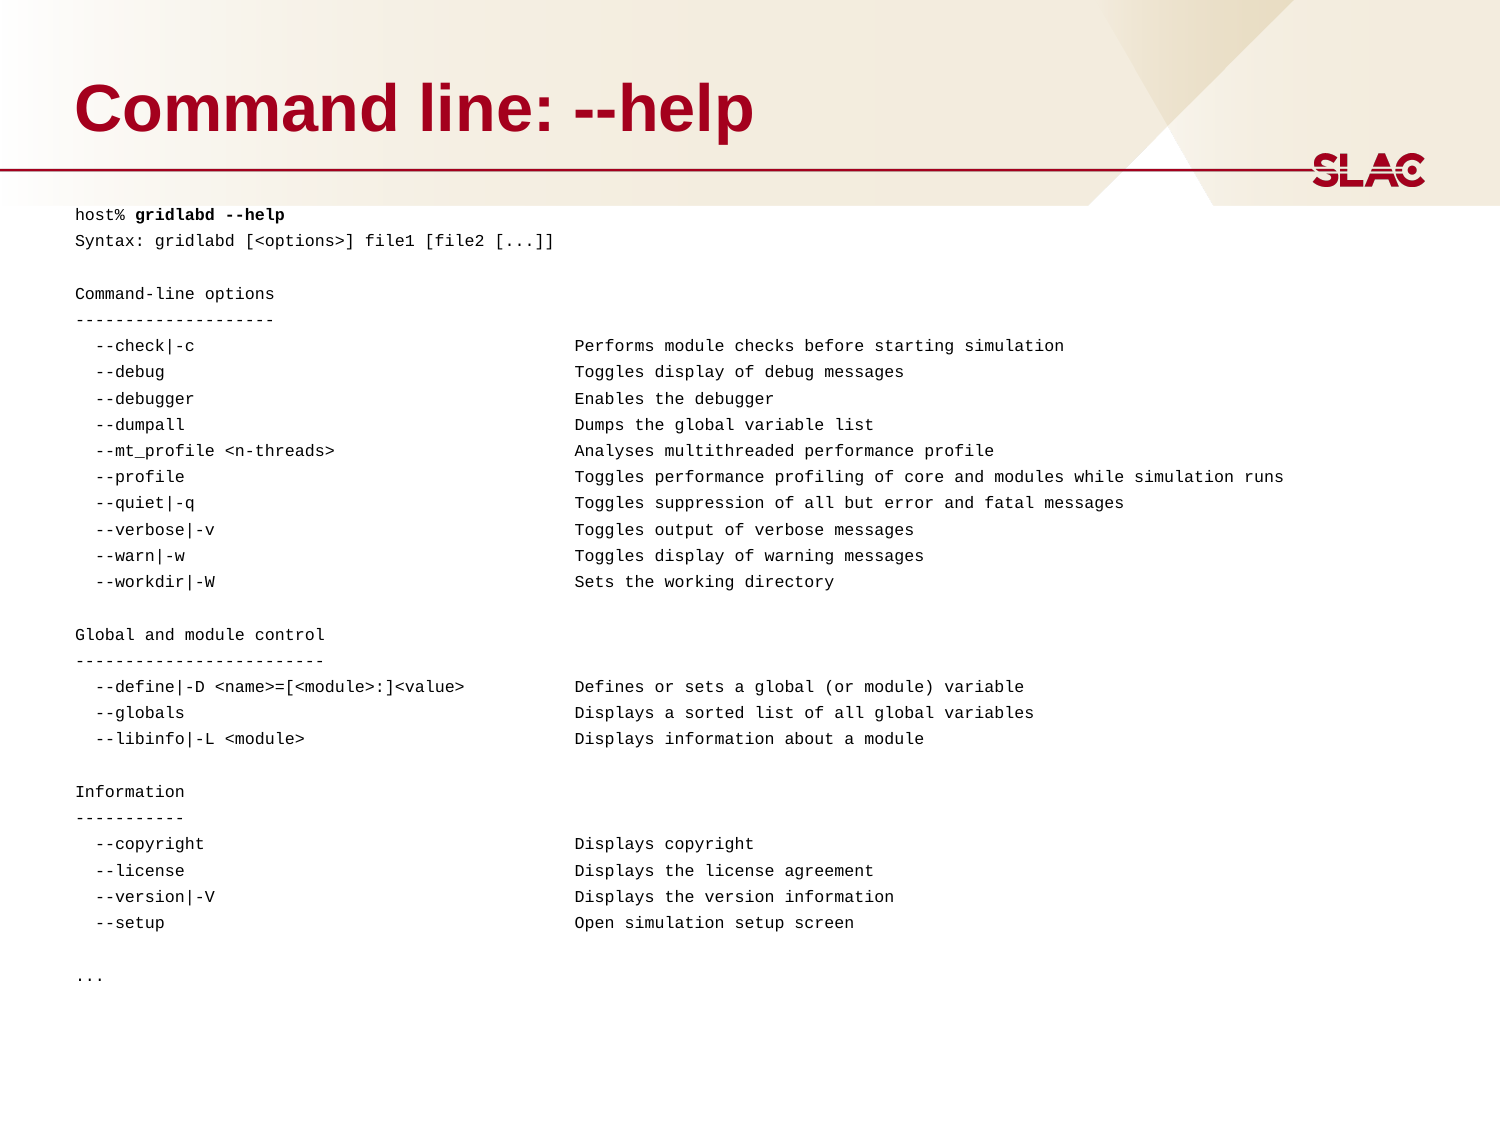

# Command line: --help
host% gridlabd --help
Syntax: gridlabd [<options>] file1 [file2 [...]]

Command-line options
--------------------
  --check|-c                                      Performs module checks before starting simulation
  --debug                                         Toggles display of debug messages
  --debugger                                      Enables the debugger
  --dumpall                                       Dumps the global variable list
  --mt_profile <n-threads>                        Analyses multithreaded performance profile
  --profile                                       Toggles performance profiling of core and modules while simulation runs
  --quiet|-q                                      Toggles suppression of all but error and fatal messages
  --verbose|-v                                    Toggles output of verbose messages
  --warn|-w                                       Toggles display of warning messages
  --workdir|-W                                    Sets the working directory

Global and module control
-------------------------
  --define|-D <name>=[<module>:]<value>           Defines or sets a global (or module) variable
  --globals                                       Displays a sorted list of all global variables
  --libinfo|-L <module>                           Displays information about a module

Information
-----------
  --copyright                                     Displays copyright
  --license                                       Displays the license agreement
  --version|-V                                    Displays the version information
  --setup                                         Open simulation setup screen

...